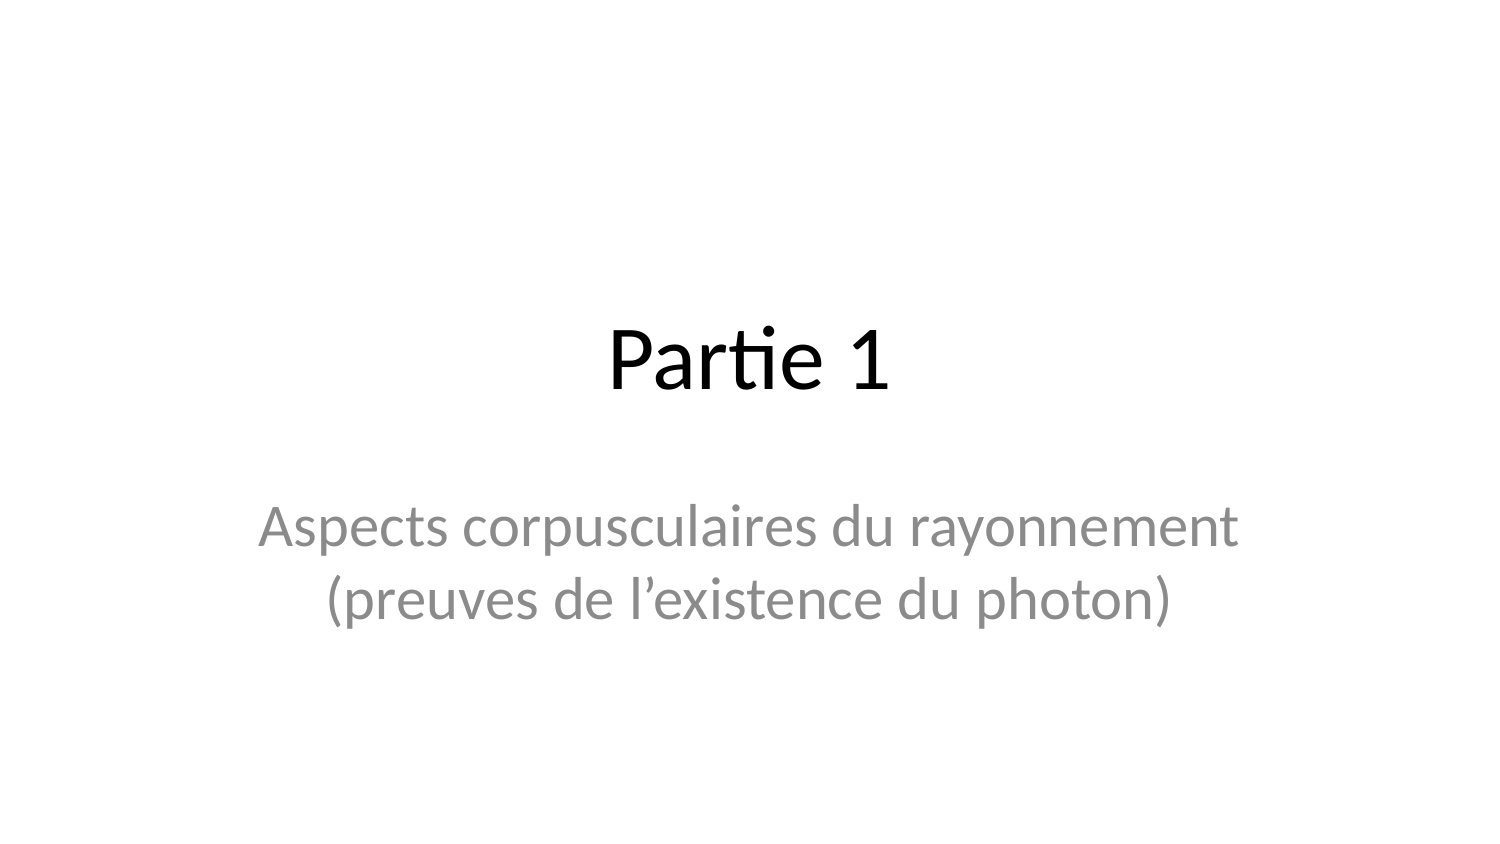

# Partie 1
Aspects corpusculaires du rayonnement (preuves de l’existence du photon)